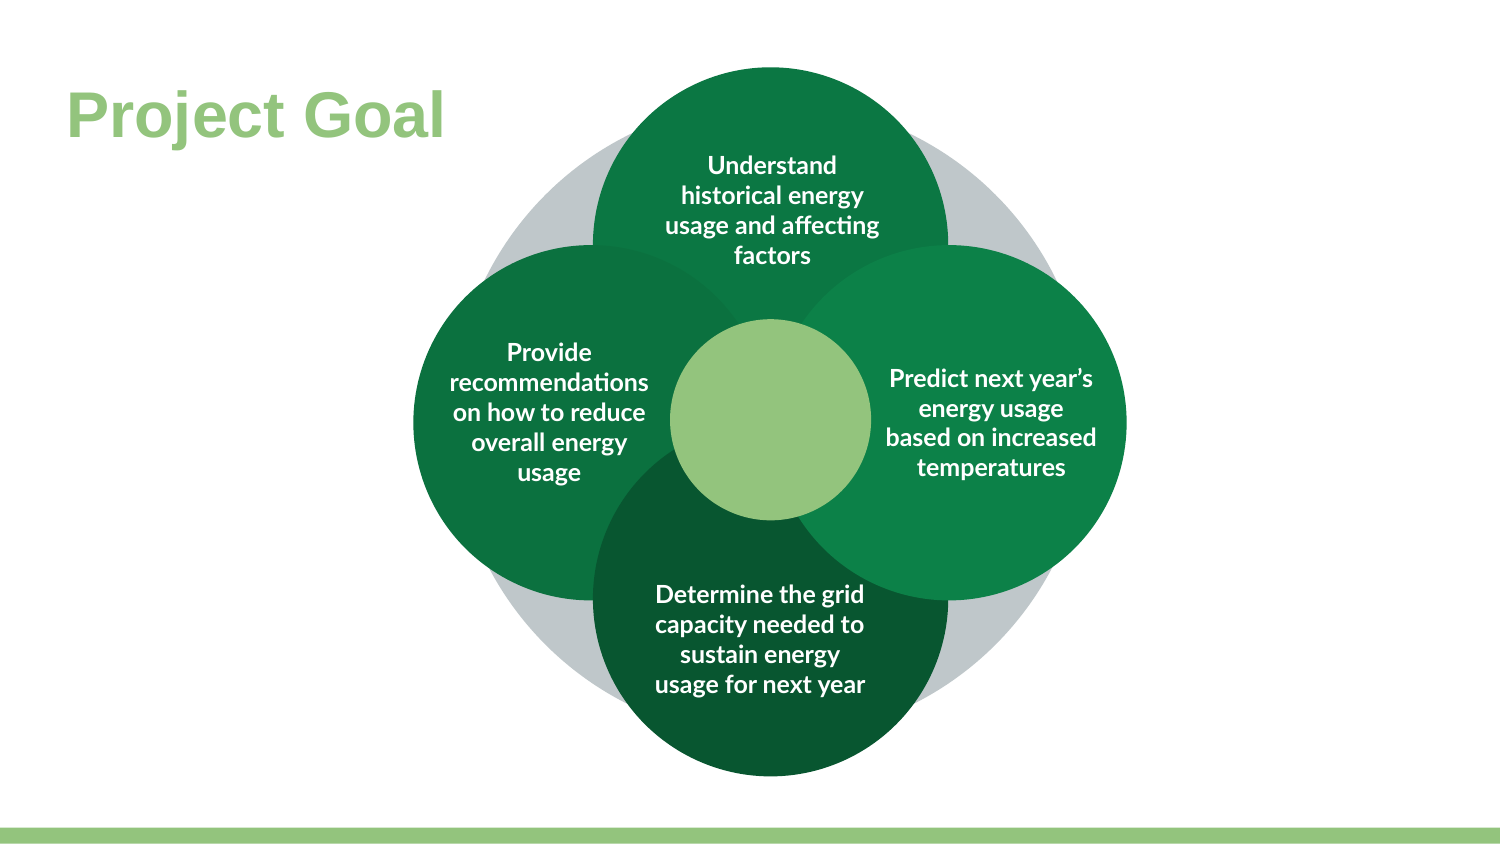

# Project Goal

Understand historical energy usage and affecting factors

Predict next year’s energy usage based on increased temperatures

Provide recommendations on how to reduce overall energy usage

Determine the grid capacity needed to sustain energy usage for next year